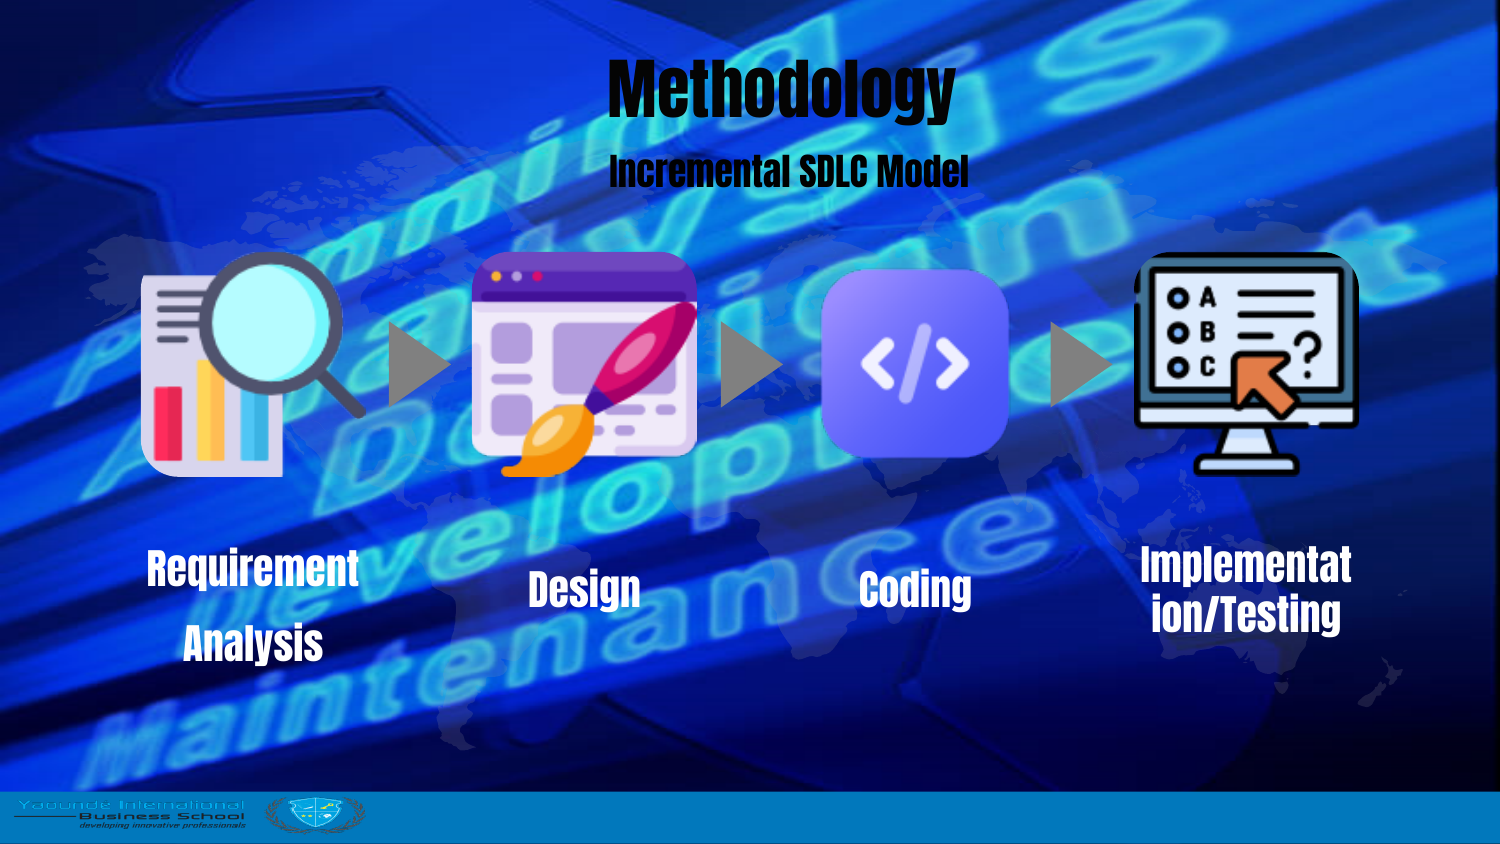

Methodology

Incremental SDLC Model

Requirement Analysis
Design
Coding
Implementation/Testing